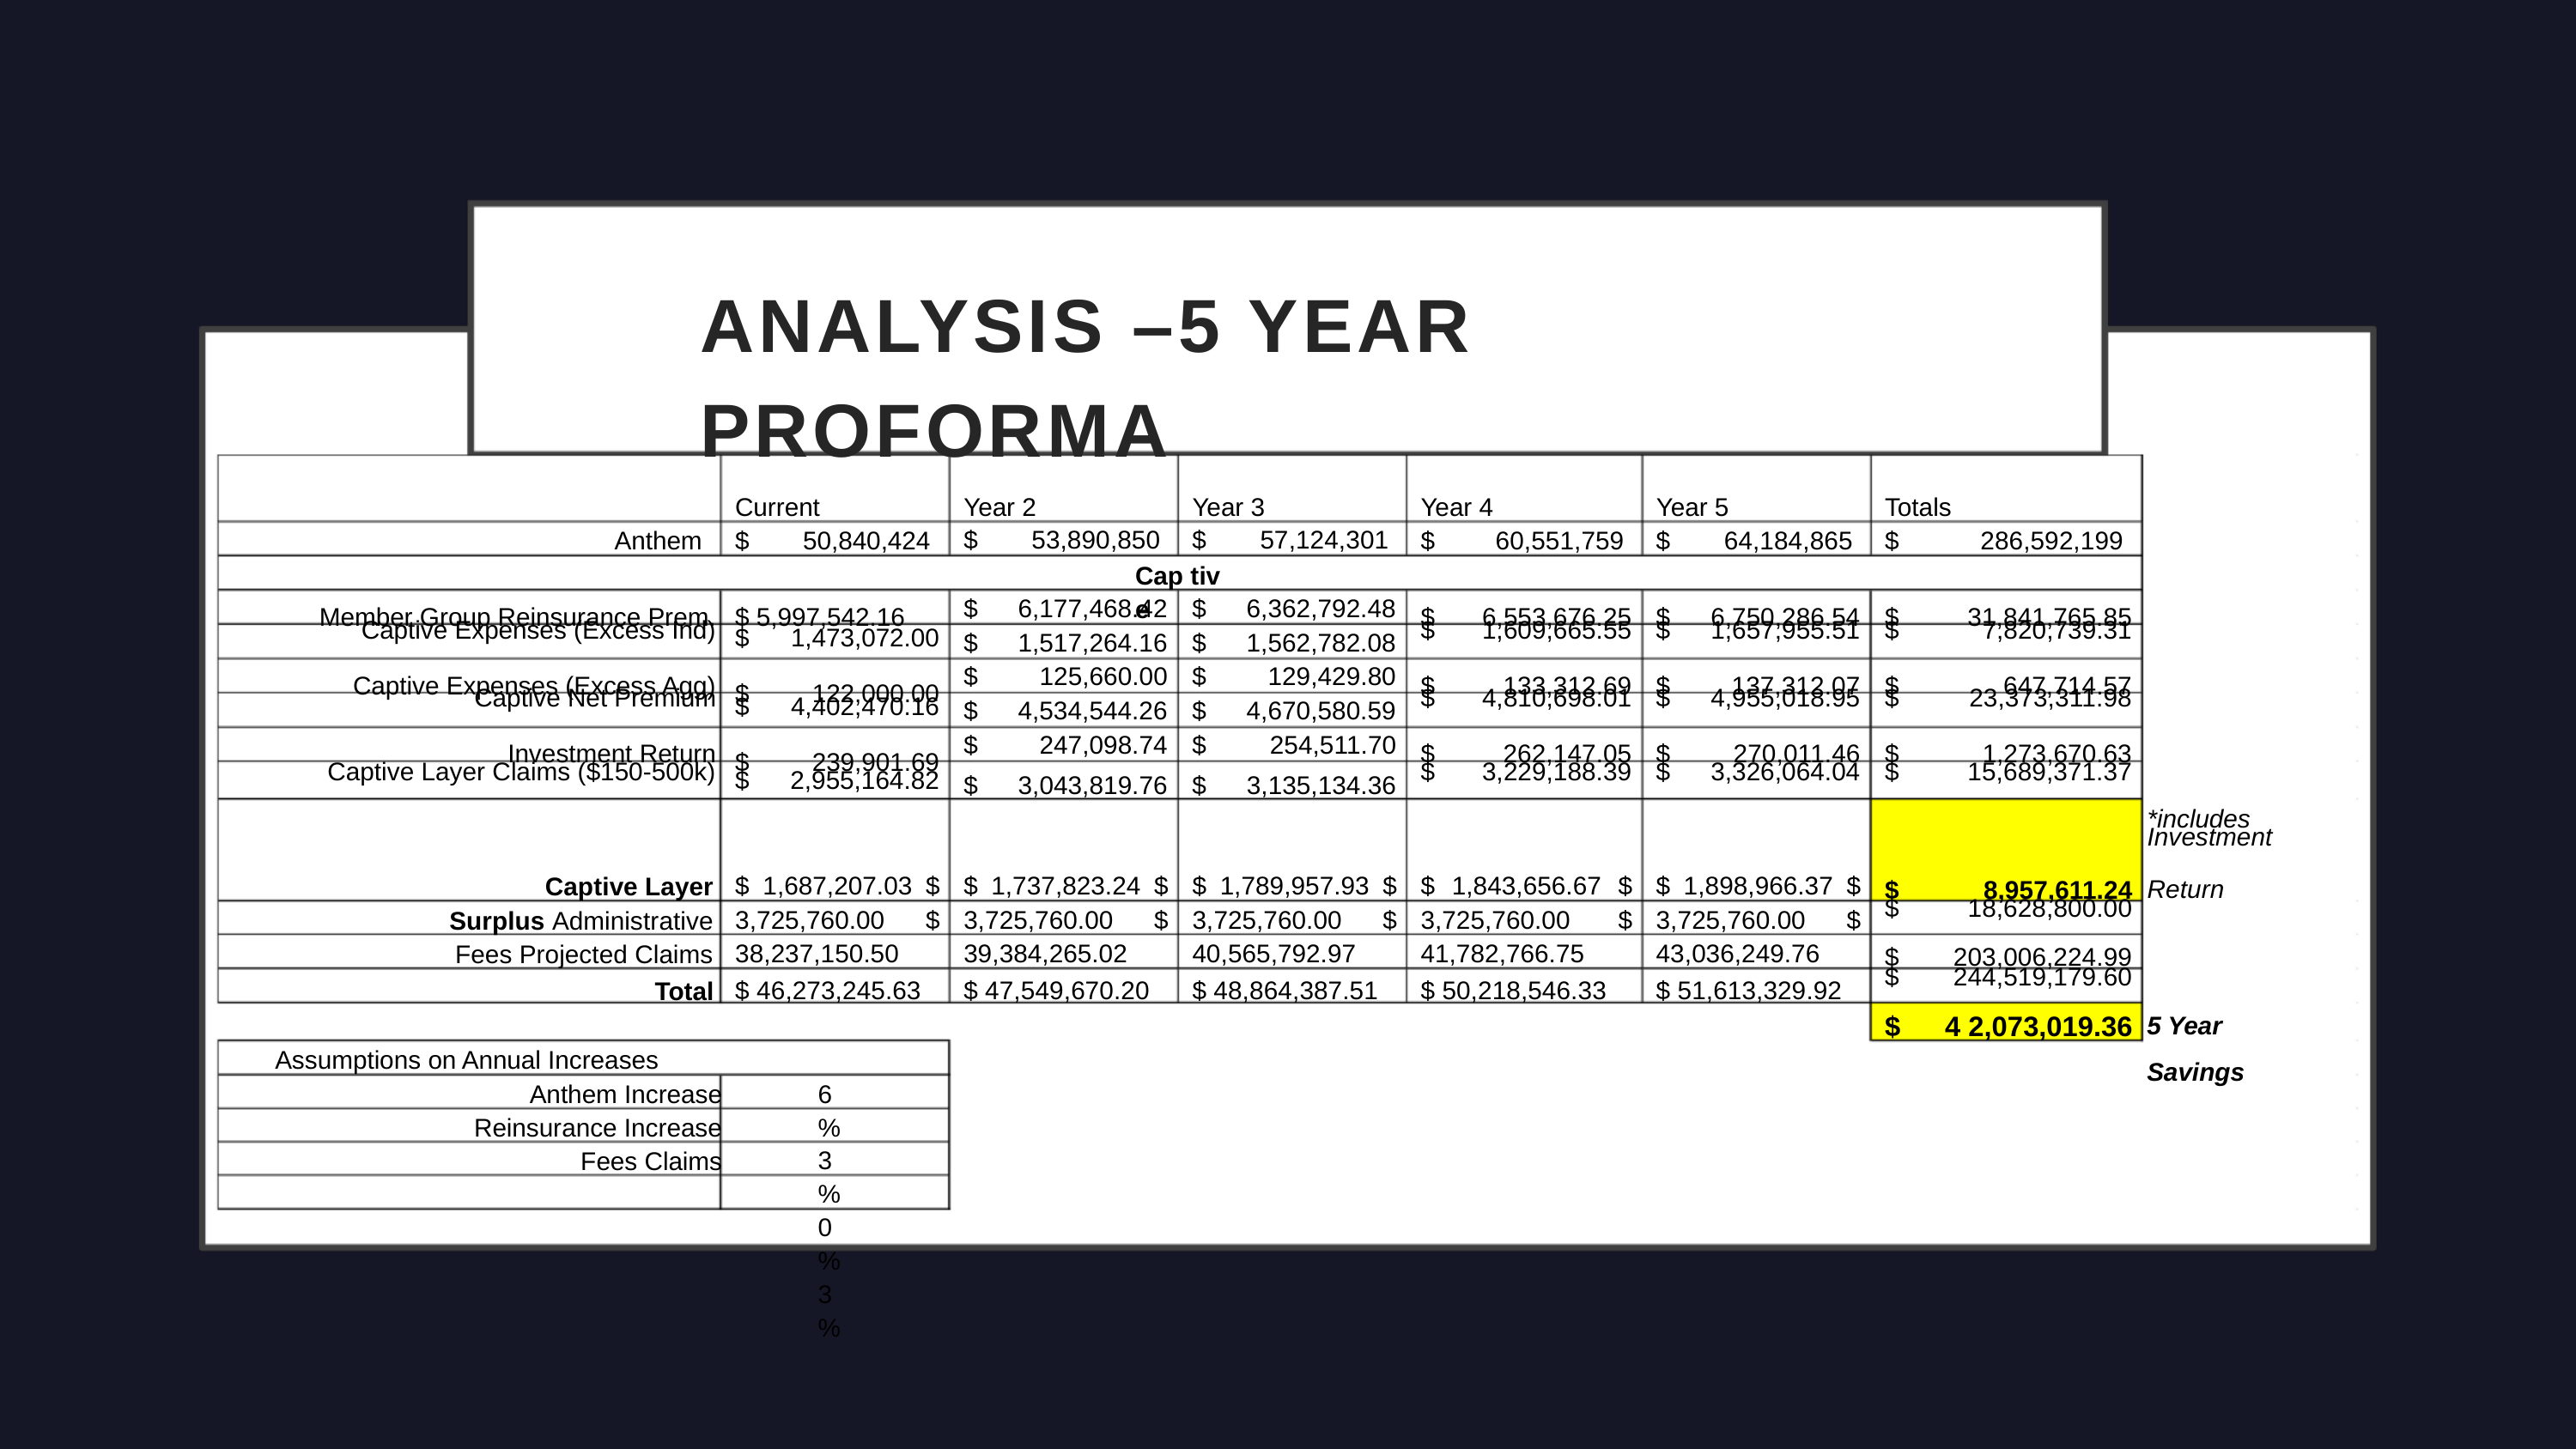

ANALYSIS –5 YEAR PROFORMA
Year 2
Year 3
Current
Year 4 $
Year 5
Totals $
$
53,890,850
$
57,124,301
Anthem
$
50,840,424
60,551,759
$
64,184,865
286,592,199
Cap tiv e
Member Group Reinsurance Prem.
Captive Expenses (Excess Ind)
Captive Expenses (Excess Agg)
Captive Net Premium
Investment Return
Captive Layer Claims ($150-500k)
$ 5,997,542.16
$
$
$
$
$
$
6,553,676.25
1,609,665.55
133,312.69
4,810,698.01
262,147.05
3,229,188.39
$
$
$
$
$
$
6,750,286.54
1,657,955.51
137,312.07
4,955,018.95
270,011.46
3,326,064.04
$
$
$
$
$
$
31,841,765.85
7,820,739.31
647,714.57
23,373,311.98
1,273,670.63
15,689,371.37
$ $ $ $ $
$
6,177,468.42 1,517,264.16 125,660.00 4,534,544.26 247,098.74
3,043,819.76
$ $ $ $ $
$
6,362,792.48 1,562,782.08 129,429.80 4,670,580.59 254,511.70
3,135,134.36
$
$
$
$
$
1,473,072.00
122,000.00
4,402,470.16
239,901.69
2,955,164.82
*includes
Investment
Return
$
$
$
$
$
8,957,611.24
18,628,800.00
203,006,224.99
244,519,179.60
4 2,073,019.36
$ 1,687,207.03 $ 3,725,760.00 $ 38,237,150.50
$ 46,273,245.63
$ 1,737,823.24 $ 3,725,760.00 $ 39,384,265.02
$ 47,549,670.20
$ 1,789,957.93 $ 3,725,760.00 $ 40,565,792.97
$ 48,864,387.51
$ 1,843,656.67 $ 3,725,760.00 $ 41,782,766.75
$ 50,218,546.33
$ 1,898,966.37 $ 3,725,760.00 $ 43,036,249.76
$ 51,613,329.92
Captive Layer Surplus Administrative Fees Projected Claims
Total
5 Year Savings
Assumptions on Annual Increases
Anthem Increase Reinsurance Increase Fees Claims
6% 3% 0% 3%